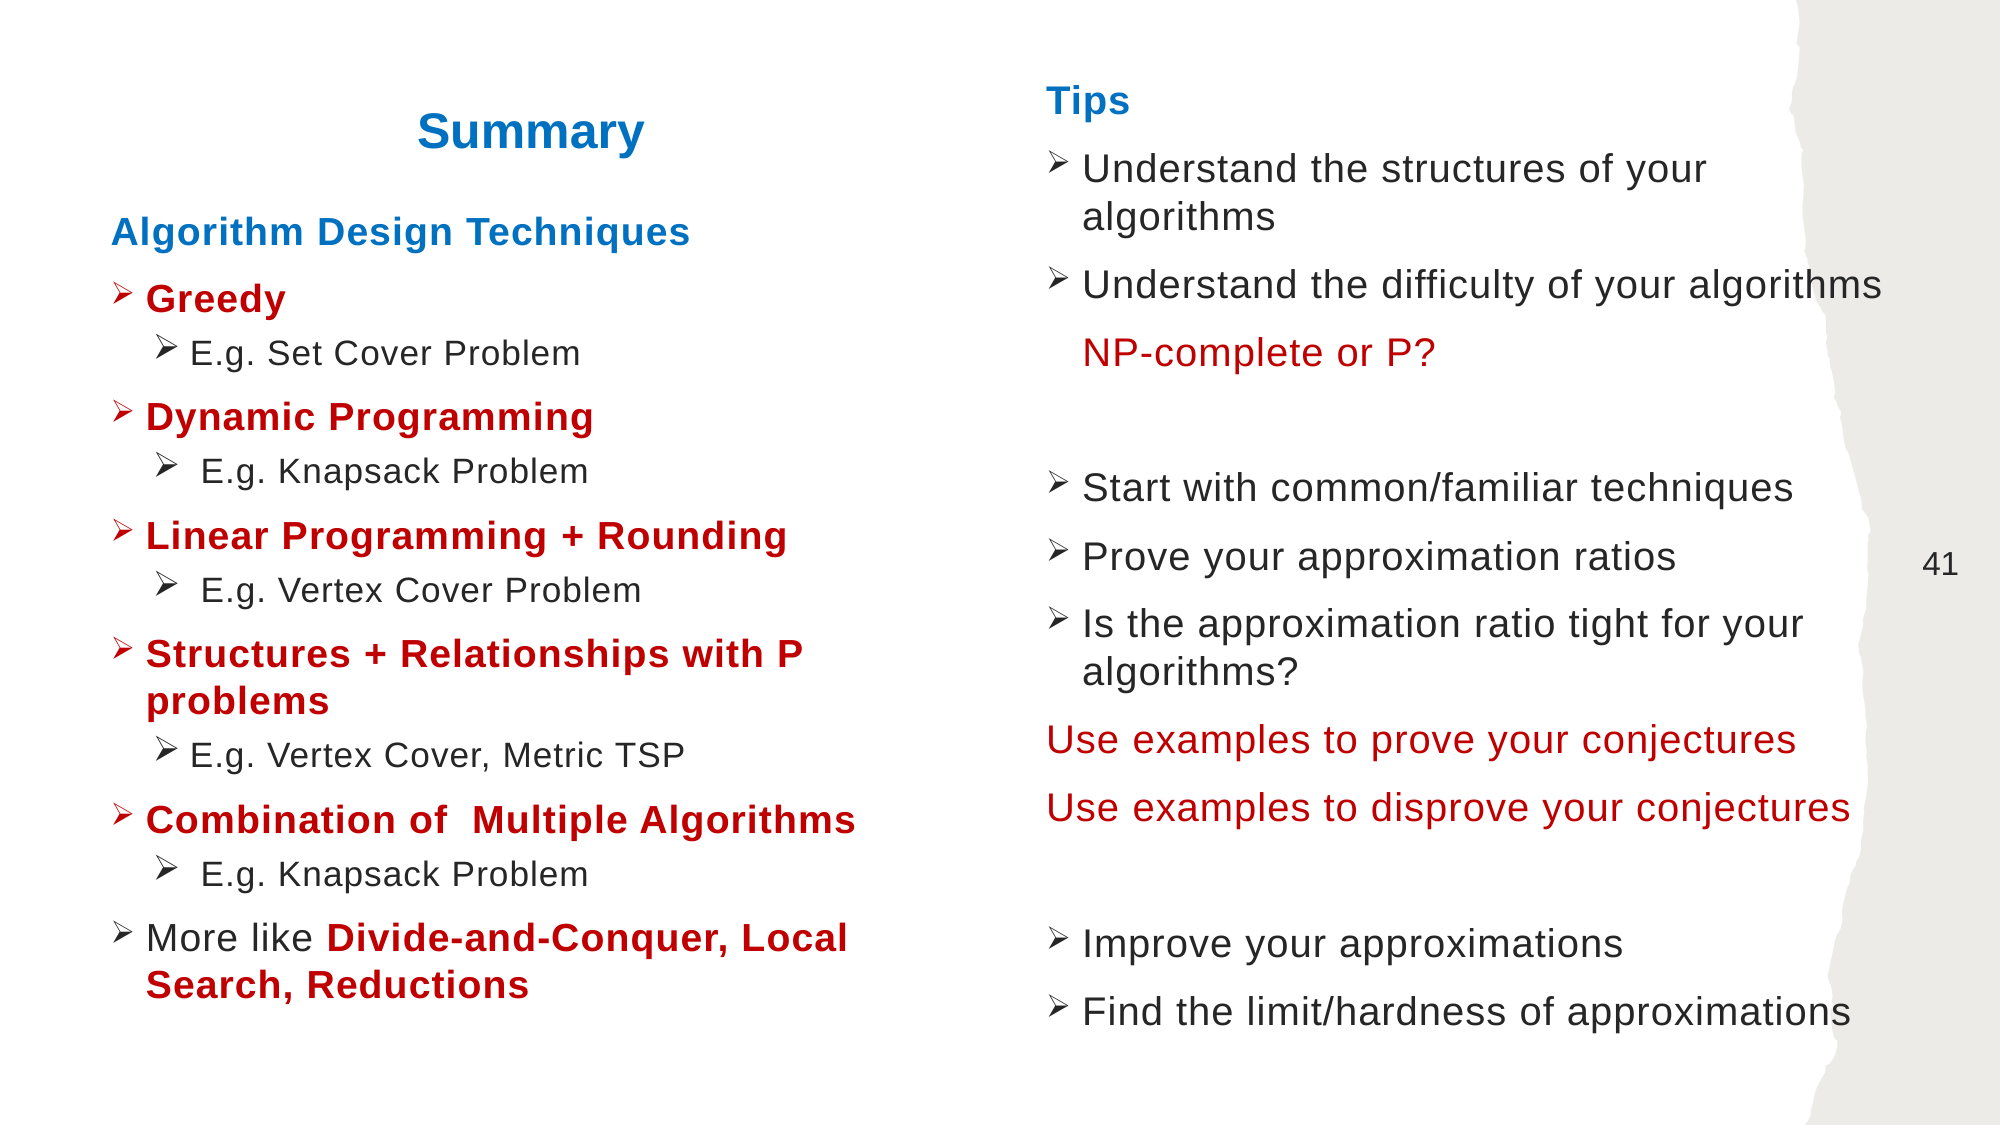

Tips
Understand the structures of your algorithms
Understand the difficulty of your algorithms
   NP-complete or P?

Start with common/familiar techniques
Prove your approximation ratios
Is the approximation ratio tight for your algorithms?
Use examples to prove your conjectures
Use examples to disprove your conjectures

Improve your approximations
Find the limit/hardness of approximations
Summary
Algorithm Design Techniques
Greedy
 E.g. Set Cover Problem
Dynamic Programming
  E.g. Knapsack Problem
Linear Programming + Rounding
  E.g. Vertex Cover Problem
Structures + Relationships with P problems
 E.g. Vertex Cover, Metric TSP
Combination of  Multiple Algorithms
  E.g. Knapsack Problem
More like Divide-and-Conquer, Local Search, Reductions
41